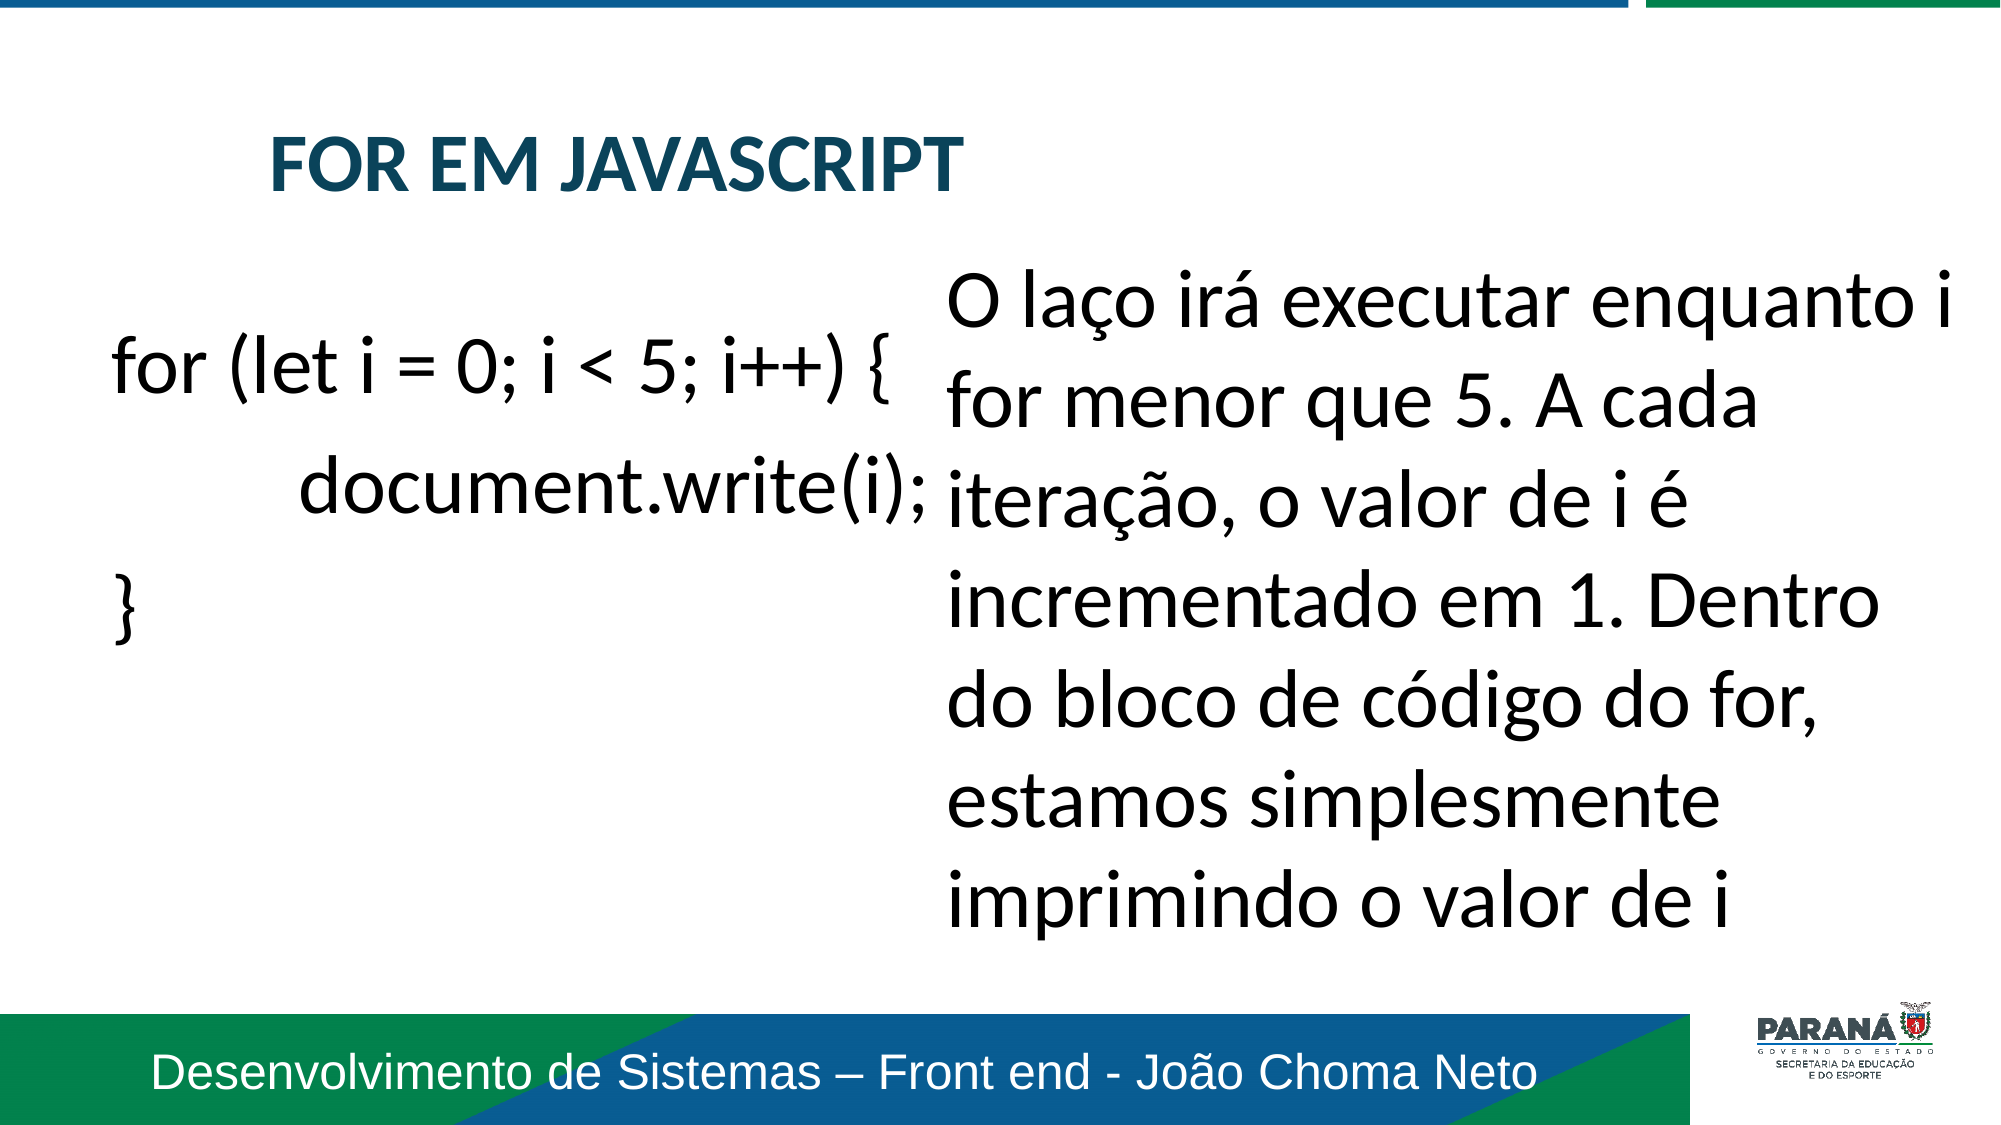

FOR EM JAVASCRIPT

O laço irá executar enquanto i for menor que 5. A cada iteração, o valor de i é incrementado em 1. Dentro do bloco de código do for, estamos simplesmente imprimindo o valor de i
for (let i = 0; i < 5; i++) {
 		document.write(i);
}